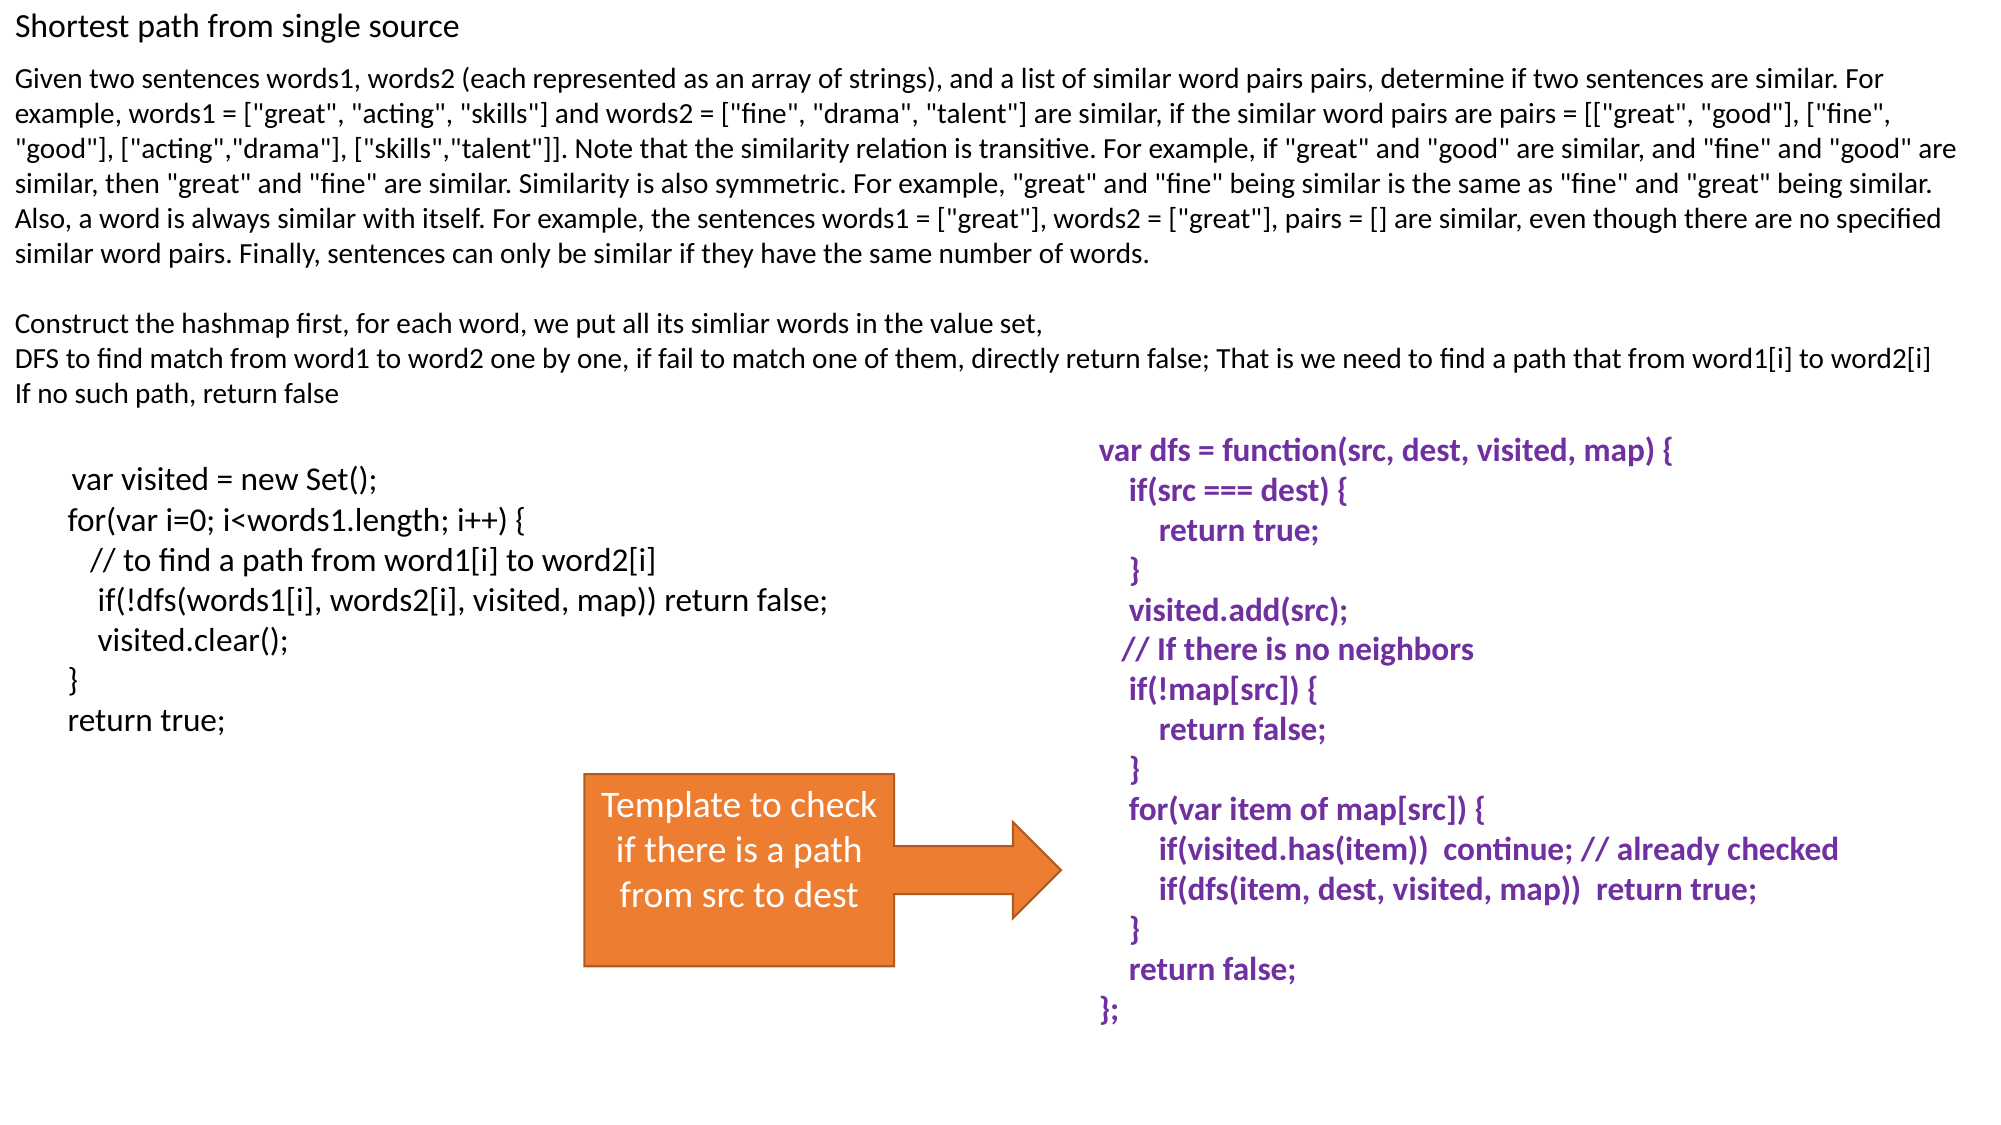

# Shortest path from single source
Given two sentences words1, words2 (each represented as an array of strings), and a list of similar word pairs pairs, determine if two sentences are similar. For example, words1 = ["great", "acting", "skills"] and words2 = ["fine", "drama", "talent"] are similar, if the similar word pairs are pairs = [["great", "good"], ["fine", "good"], ["acting","drama"], ["skills","talent"]]. Note that the similarity relation is transitive. For example, if "great" and "good" are similar, and "fine" and "good" are similar, then "great" and "fine" are similar. Similarity is also symmetric. For example, "great" and "fine" being similar is the same as "fine" and "great" being similar. Also, a word is always similar with itself. For example, the sentences words1 = ["great"], words2 = ["great"], pairs = [] are similar, even though there are no specified similar word pairs. Finally, sentences can only be similar if they have the same number of words.

Construct the hashmap first, for each word, we put all its simliar words in the value set,
DFS to find match from word1 to word2 one by one, if fail to match one of them, directly return false; That is we need to find a path that from word1[i] to word2[i]
If no such path, return false
var dfs = function(src, dest, visited, map) {
    if(src === dest) {
        return true;
    }
    visited.add(src);
   // If there is no neighbors
    if(!map[src]) {
        return false;
    }
    for(var item of map[src]) {
        if(visited.has(item))  continue; // already checked
        if(dfs(item, dest, visited, map))  return true;
    }
    return false;
};

    var visited = new Set();
    for(var i=0; i<words1.length; i++) {
       // to find a path from word1[i] to word2[i]
        if(!dfs(words1[i], words2[i], visited, map)) return false;
        visited.clear();
    }
    return true;
Template to check if there is a path from src to dest